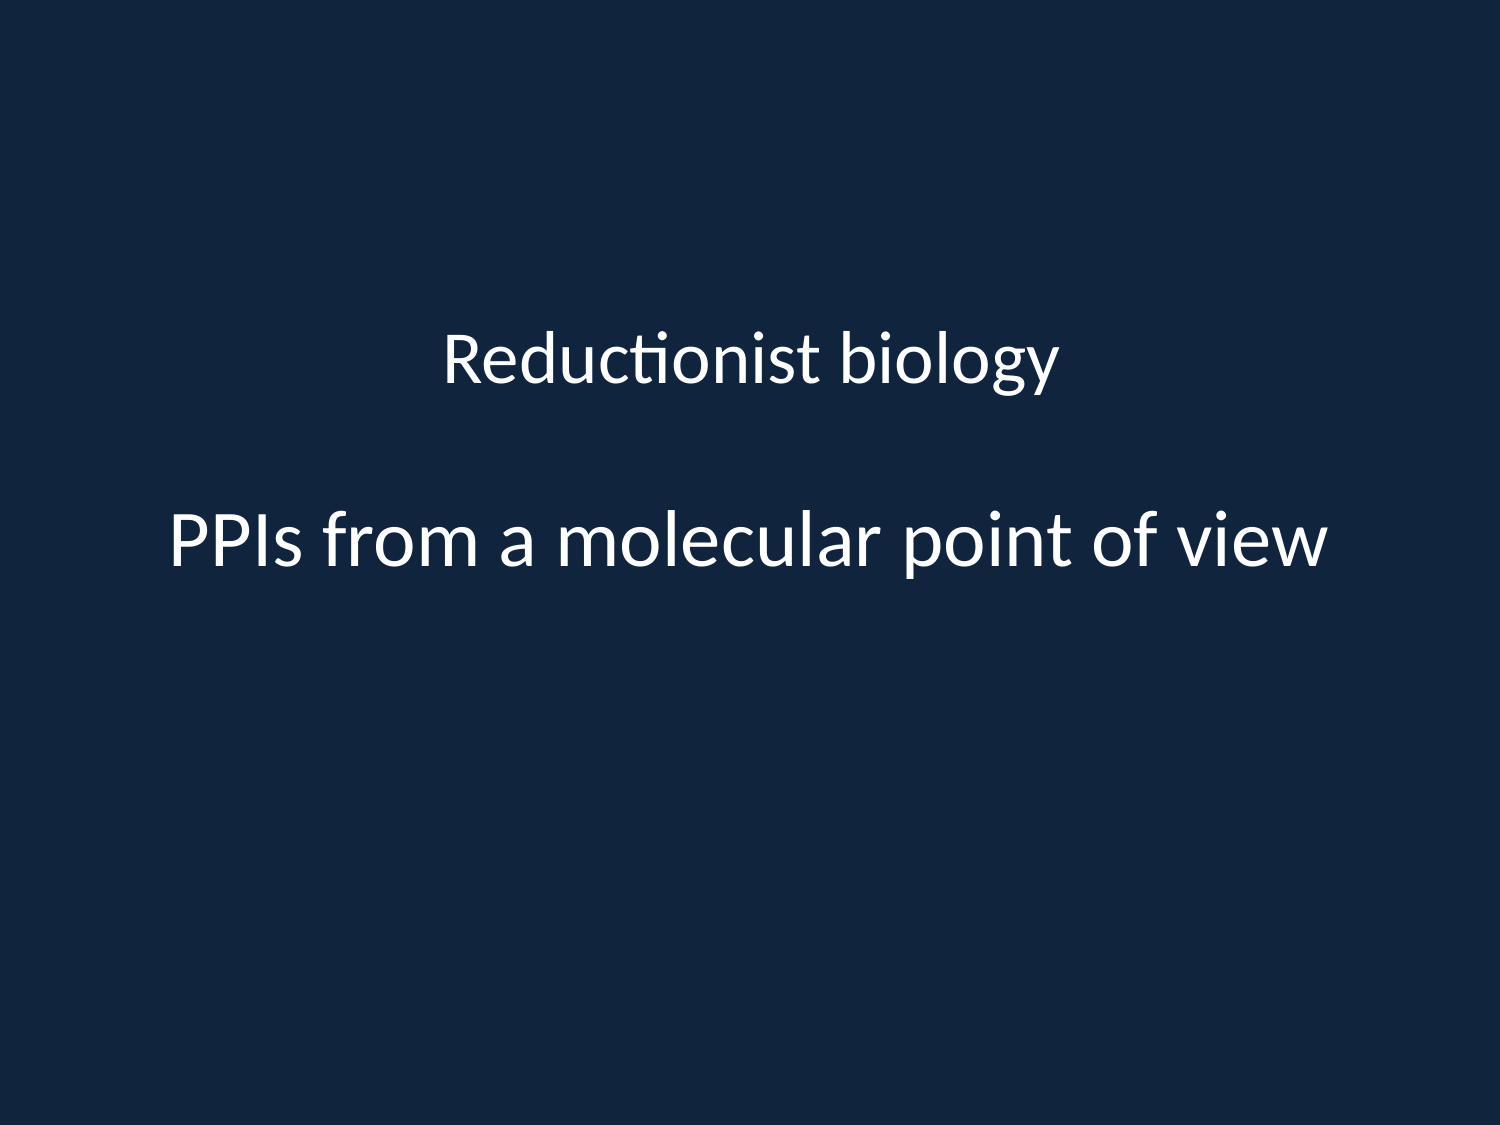

Reductionist biology
# PPIs from a molecular point of view